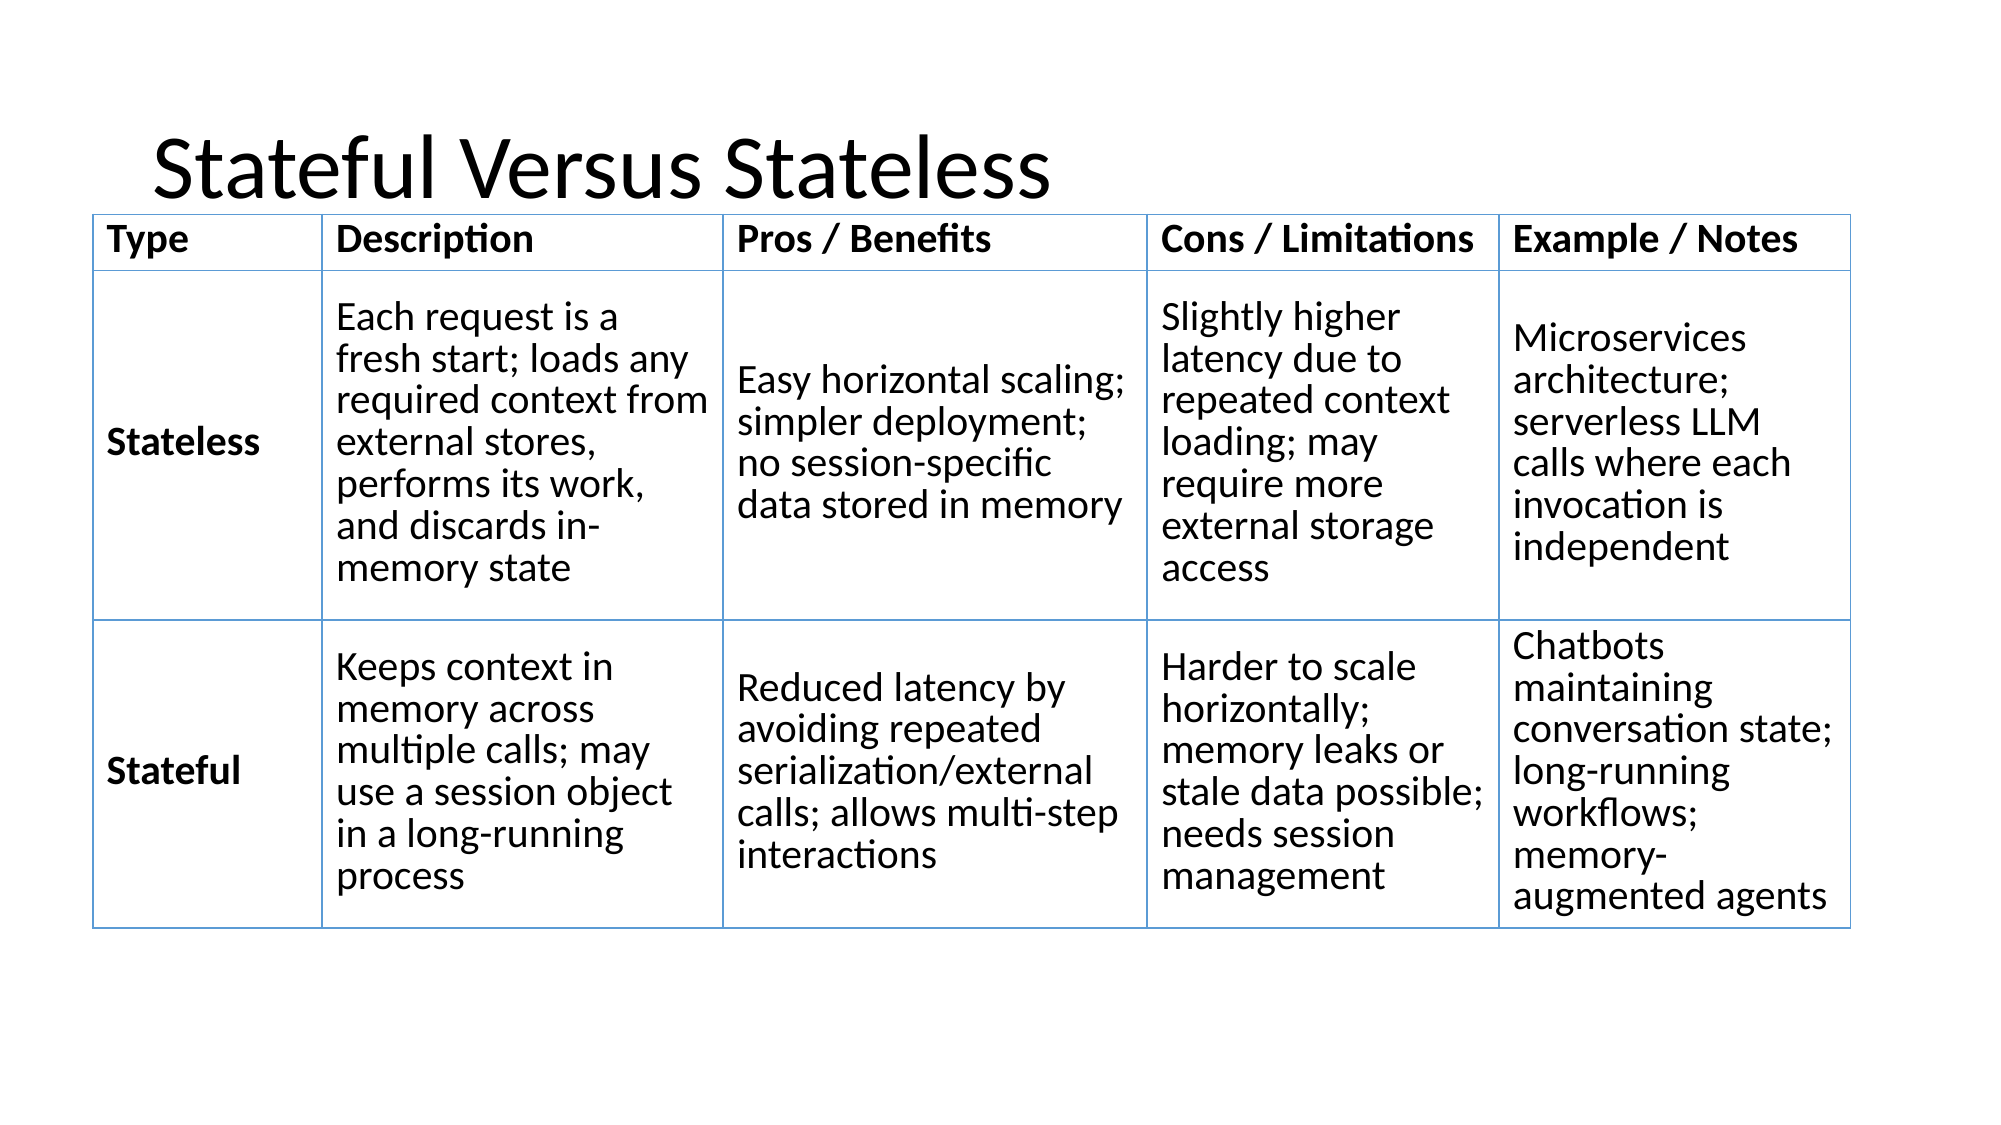

# Stateful Versus Stateless
| Type | Description | Pros / Benefits | Cons / Limitations | Example / Notes |
| --- | --- | --- | --- | --- |
| Stateless | Each request is a fresh start; loads any required context from external stores, performs its work, and discards in-memory state | Easy horizontal scaling; simpler deployment; no session-specific data stored in memory | Slightly higher latency due to repeated context loading; may require more external storage access | Microservices architecture; serverless LLM calls where each invocation is independent |
| Stateful | Keeps context in memory across multiple calls; may use a session object in a long-running process | Reduced latency by avoiding repeated serialization/external calls; allows multi-step interactions | Harder to scale horizontally; memory leaks or stale data possible; needs session management | Chatbots maintaining conversation state; long-running workflows; memory-augmented agents |